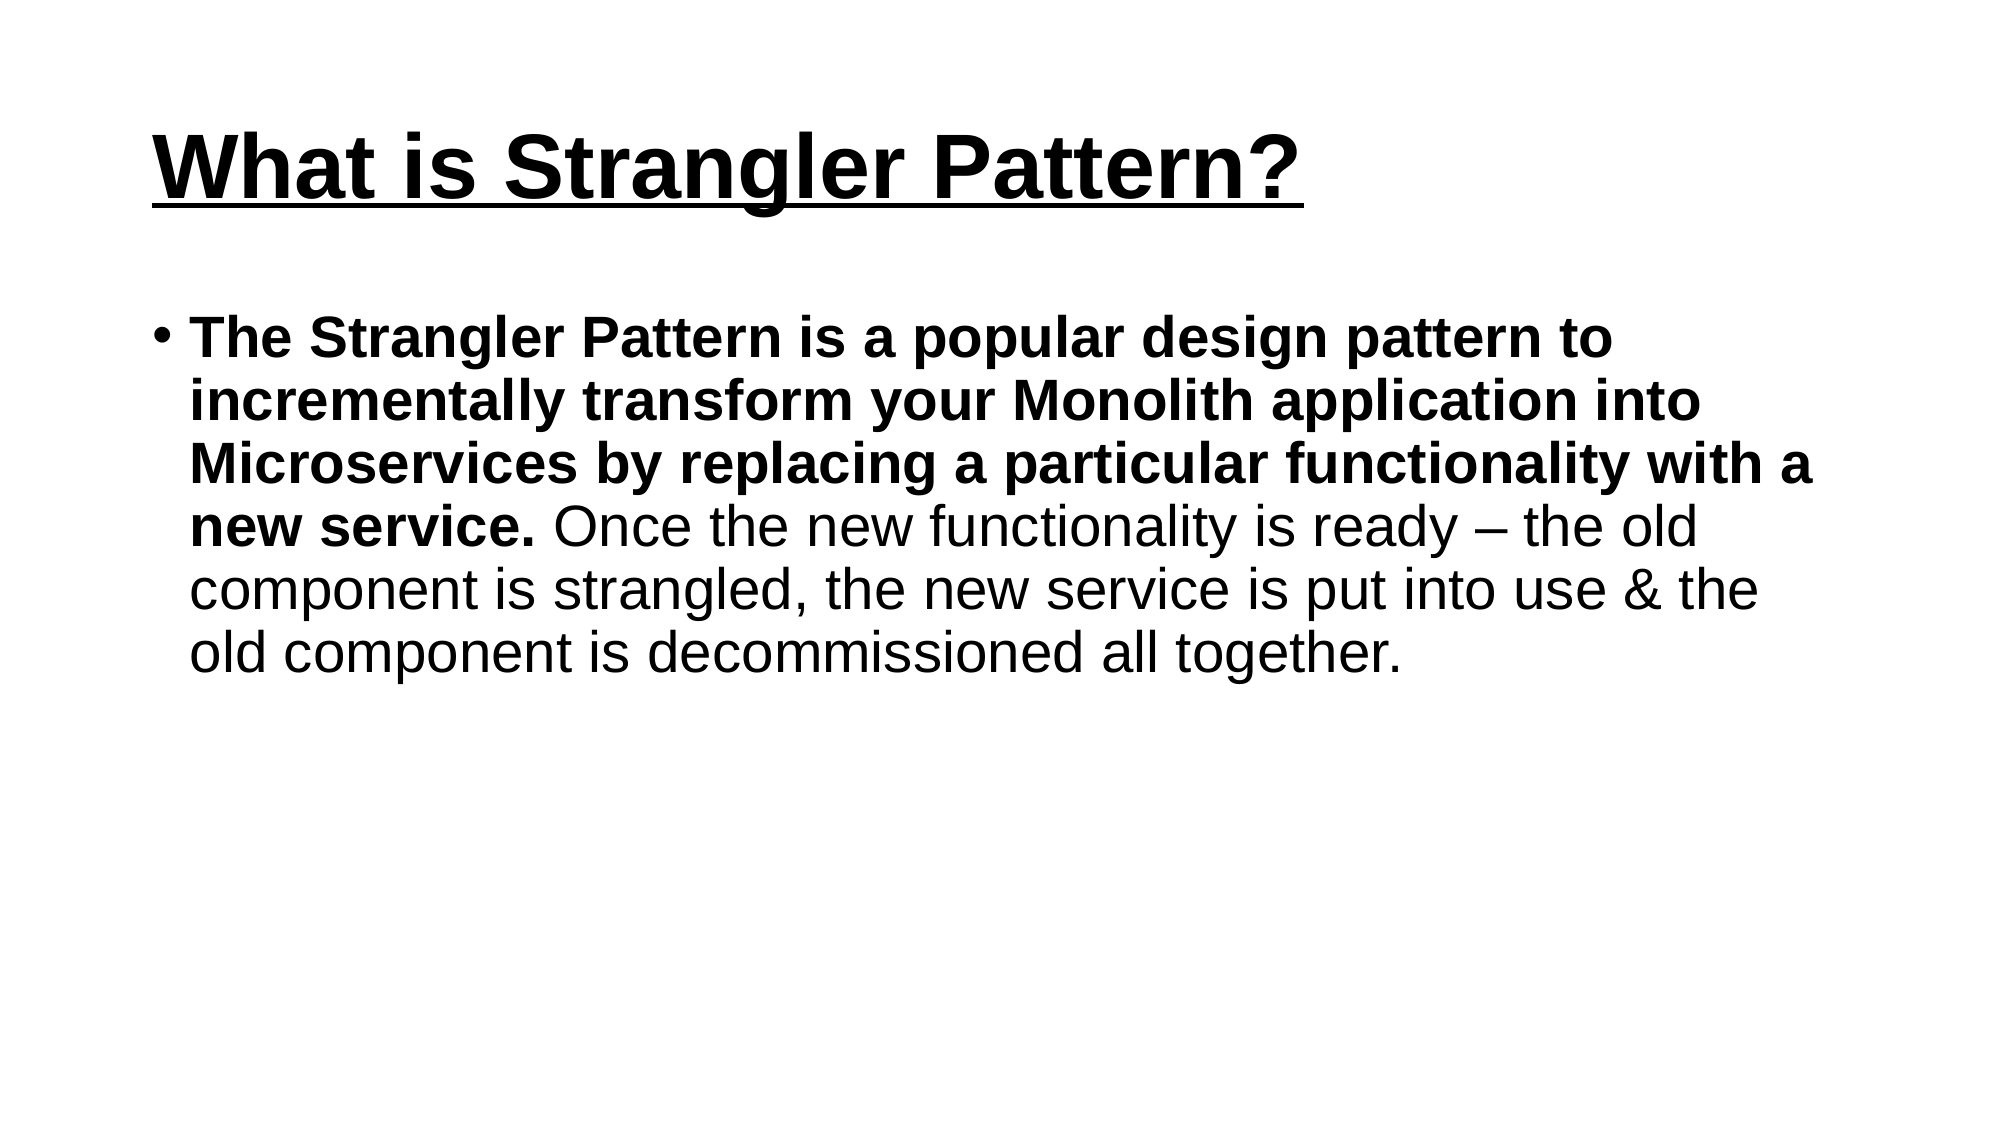

# What is Strangler Pattern?
The Strangler Pattern is a popular design pattern to incrementally transform your Monolith application into Microservices by replacing a particular functionality with a new service. Once the new functionality is ready – the old component is strangled, the new service is put into use & the old component is decommissioned all together.